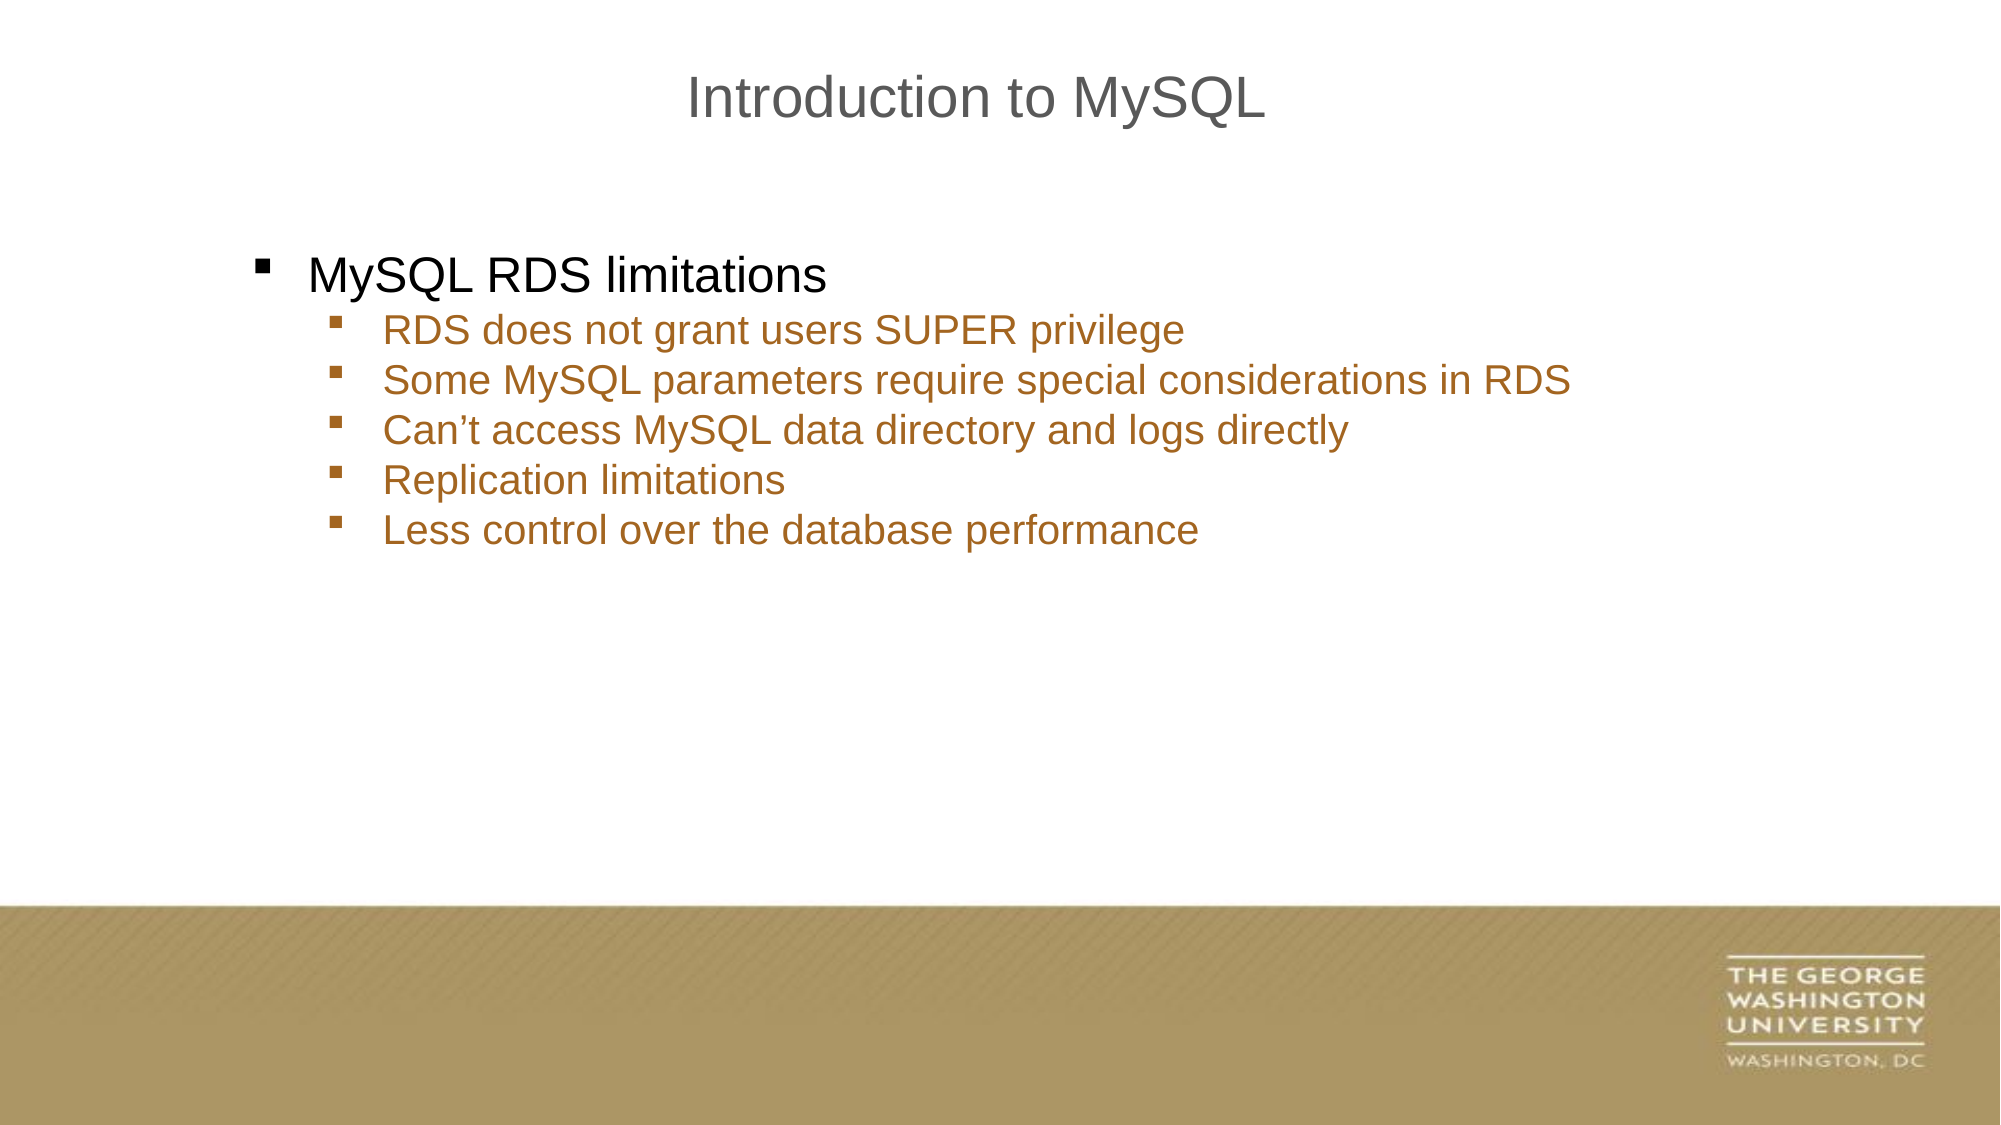

Introduction to MySQL
MySQL RDS limitations
RDS does not grant users SUPER privilege
Some MySQL parameters require special considerations in RDS
Can’t access MySQL data directory and logs directly
Replication limitations
Less control over the database performance